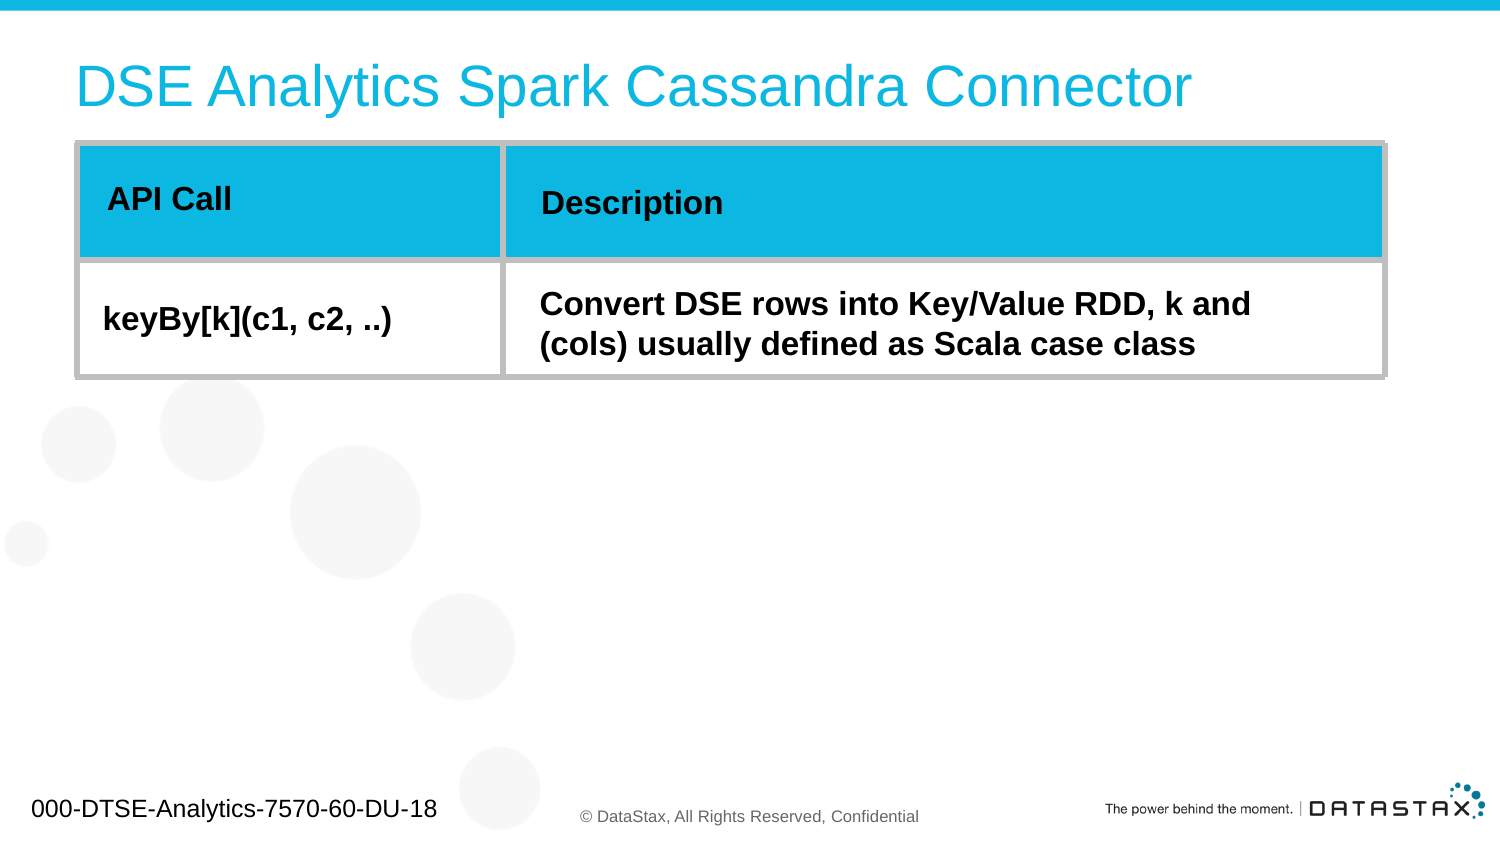

# DSE Analytics Spark Cassandra Connector

API Call
Description
Convert DSE rows into Key/Value RDD, k and (cols) usually defined as Scala case class
keyBy[k](c1, c2, ..)
000-DTSE-Analytics-7570-60-DU-18